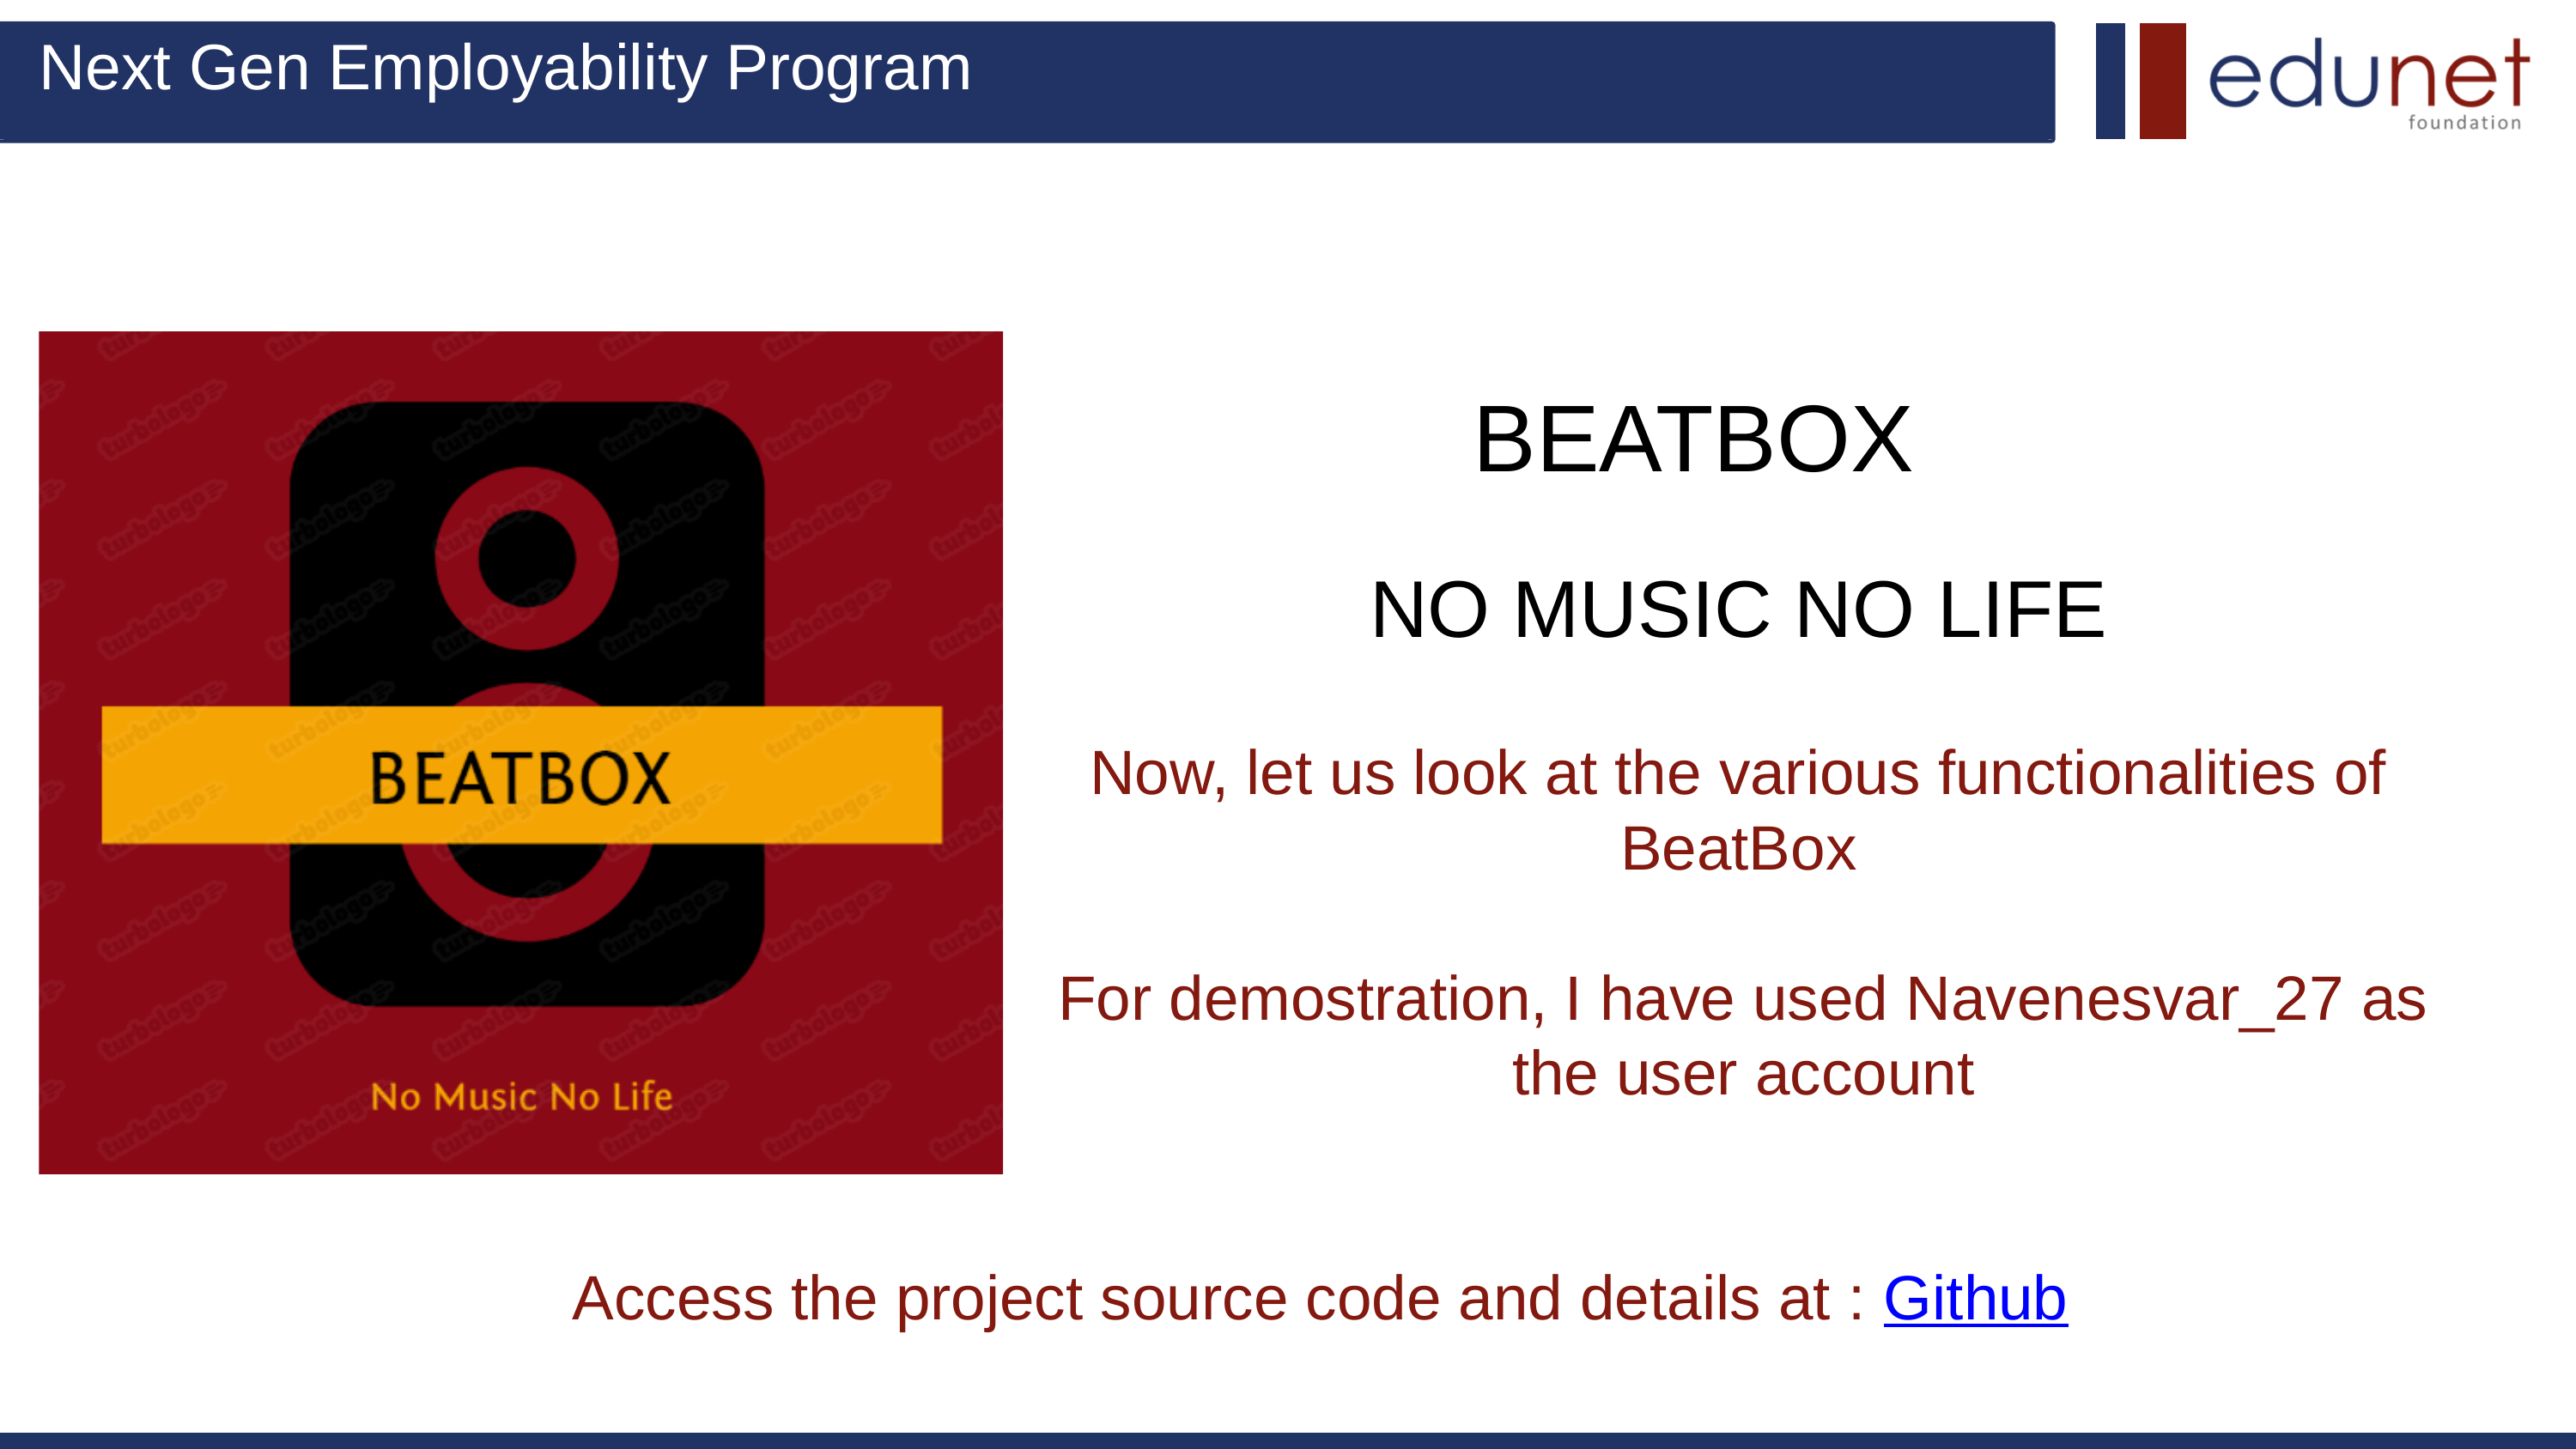

Next Gen Employability Program

BEATBOX
NO MUSIC NO LIFE
Now, let us look at the various functionalities of BeatBox
For demostration, I have used Navenesvar_27 as the user account
Access the project source code and details at : Github